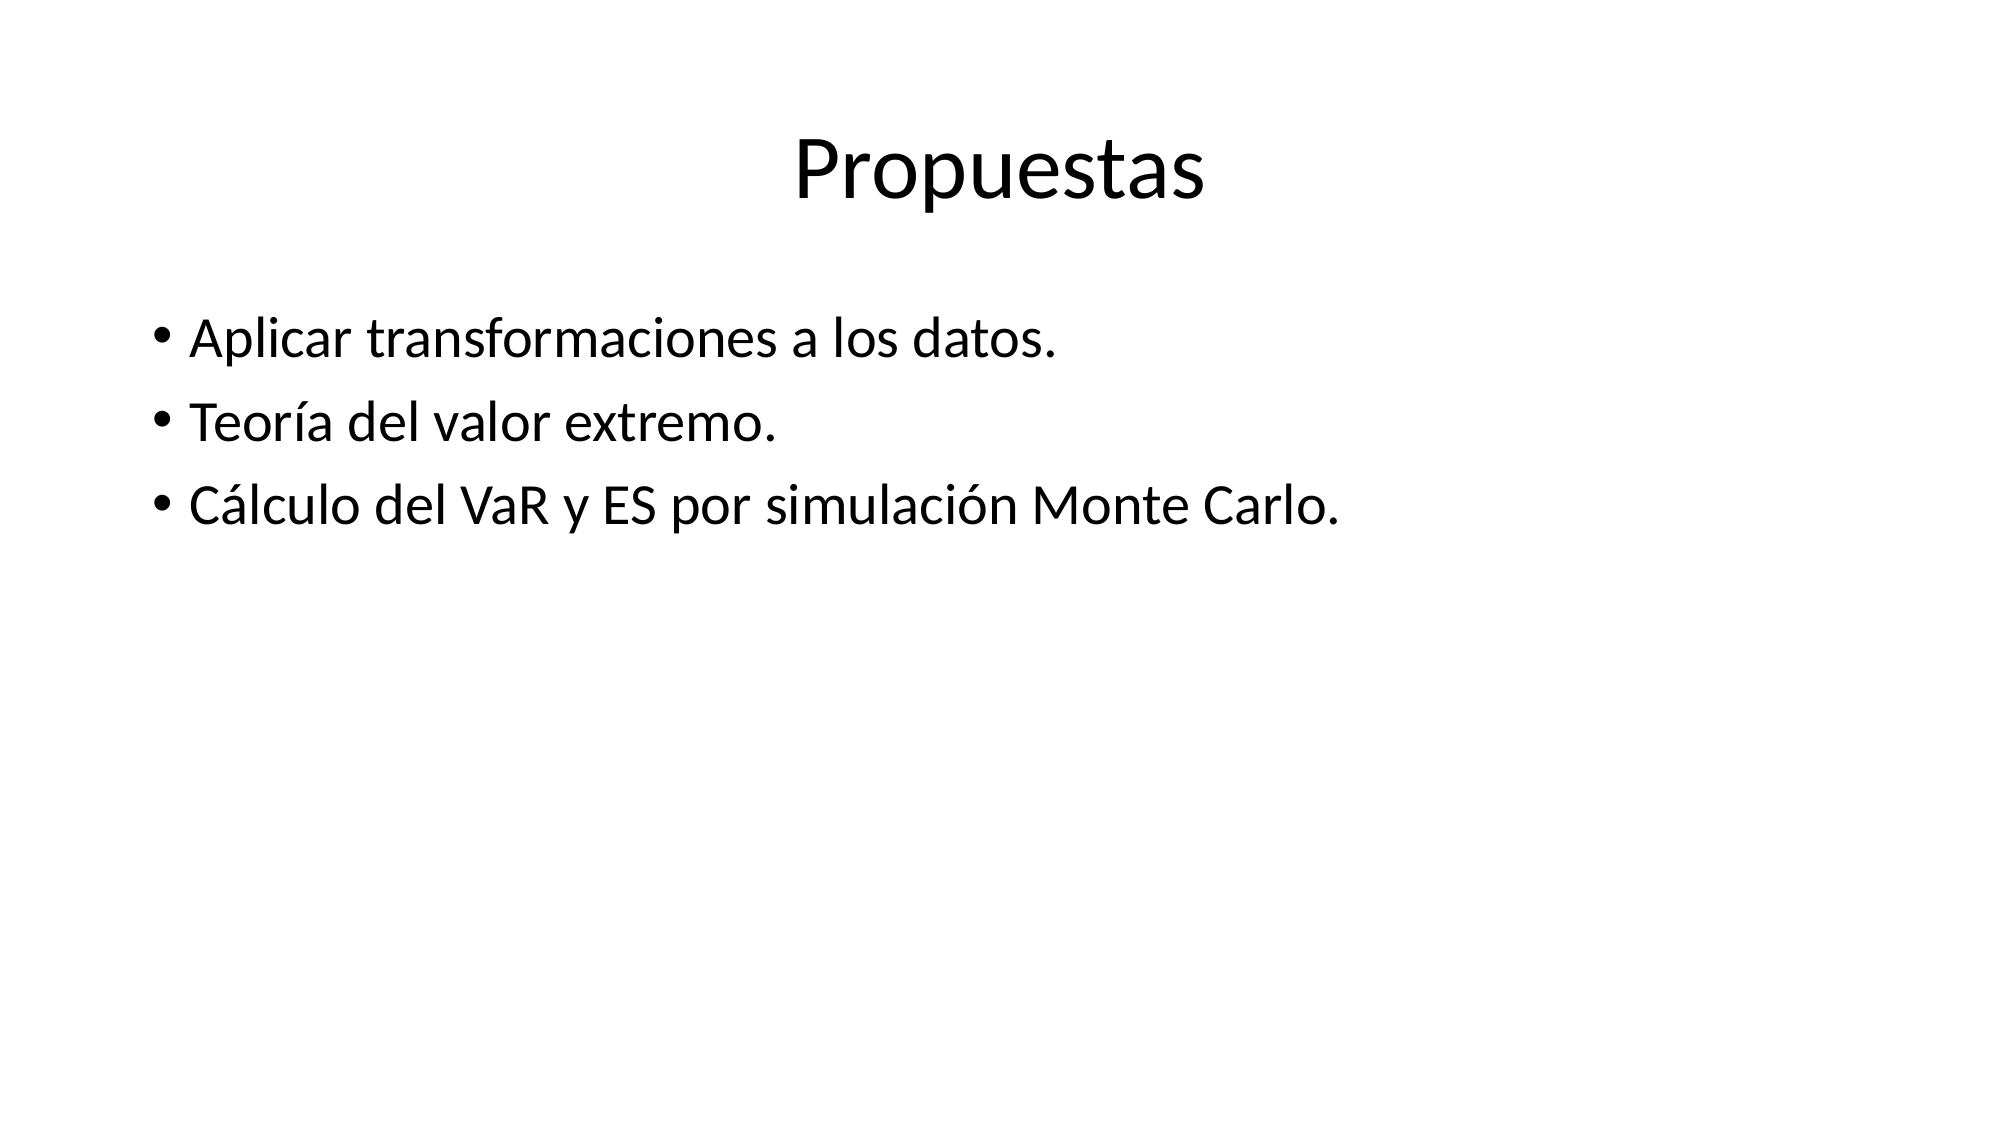

# Propuestas
Aplicar transformaciones a los datos.
Teoría del valor extremo.
Cálculo del VaR y ES por simulación Monte Carlo.